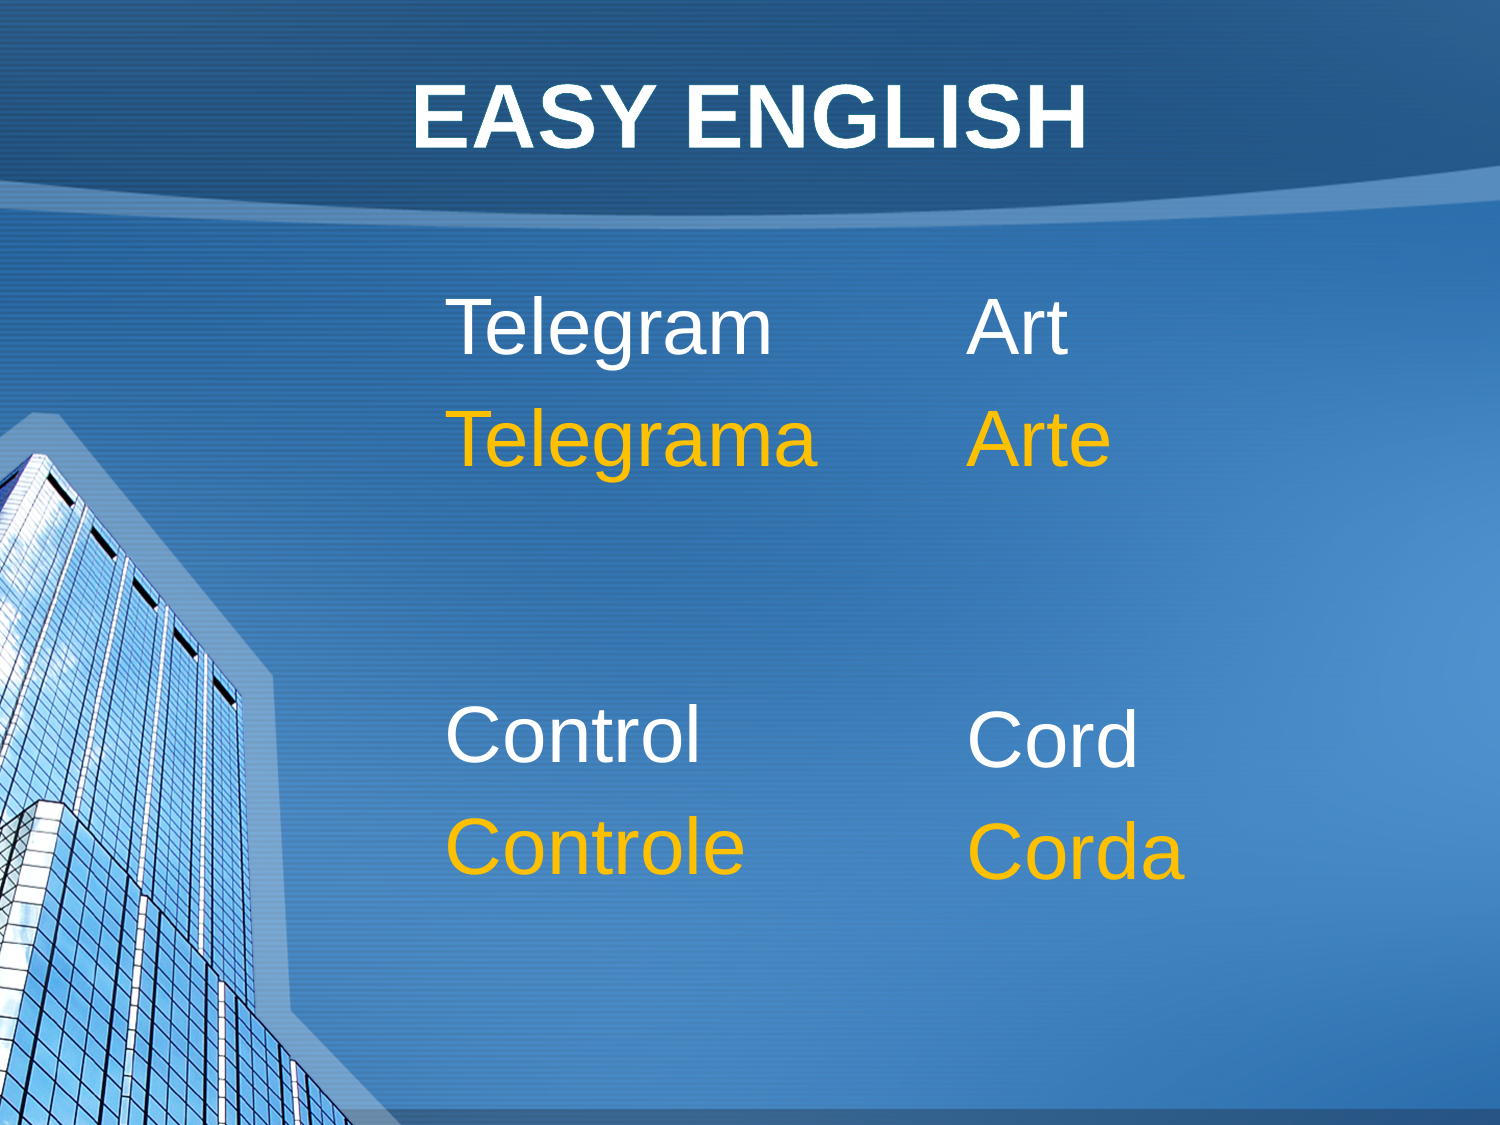

EASY ENGLISH
Telegram
Telegrama

Art
Arte

Control
Controle

Cord
Corda